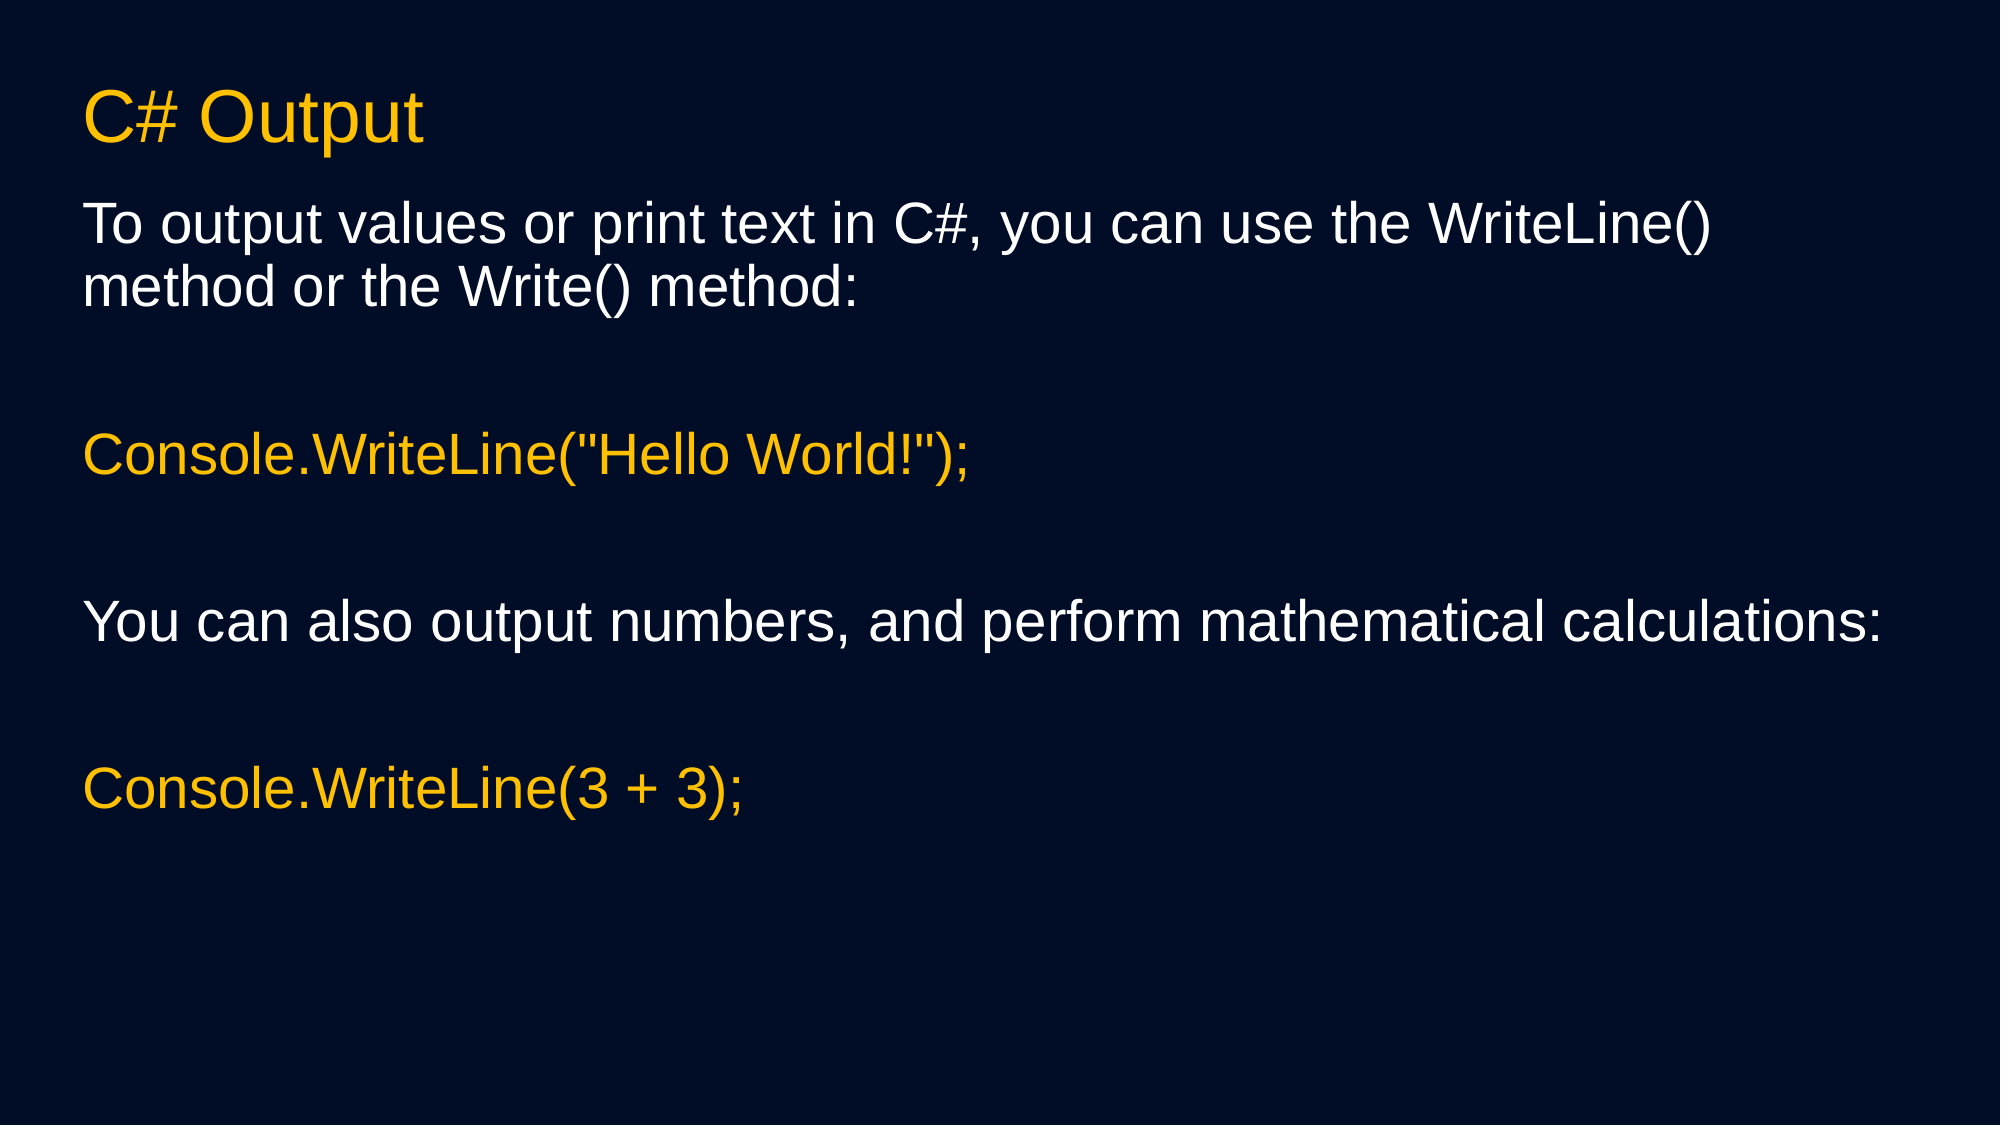

# C# Output
To output values or print text in C#, you can use the WriteLine() method or the Write() method:

Console.WriteLine("Hello World!");

You can also output numbers, and perform mathematical calculations:

Console.WriteLine(3 + 3);